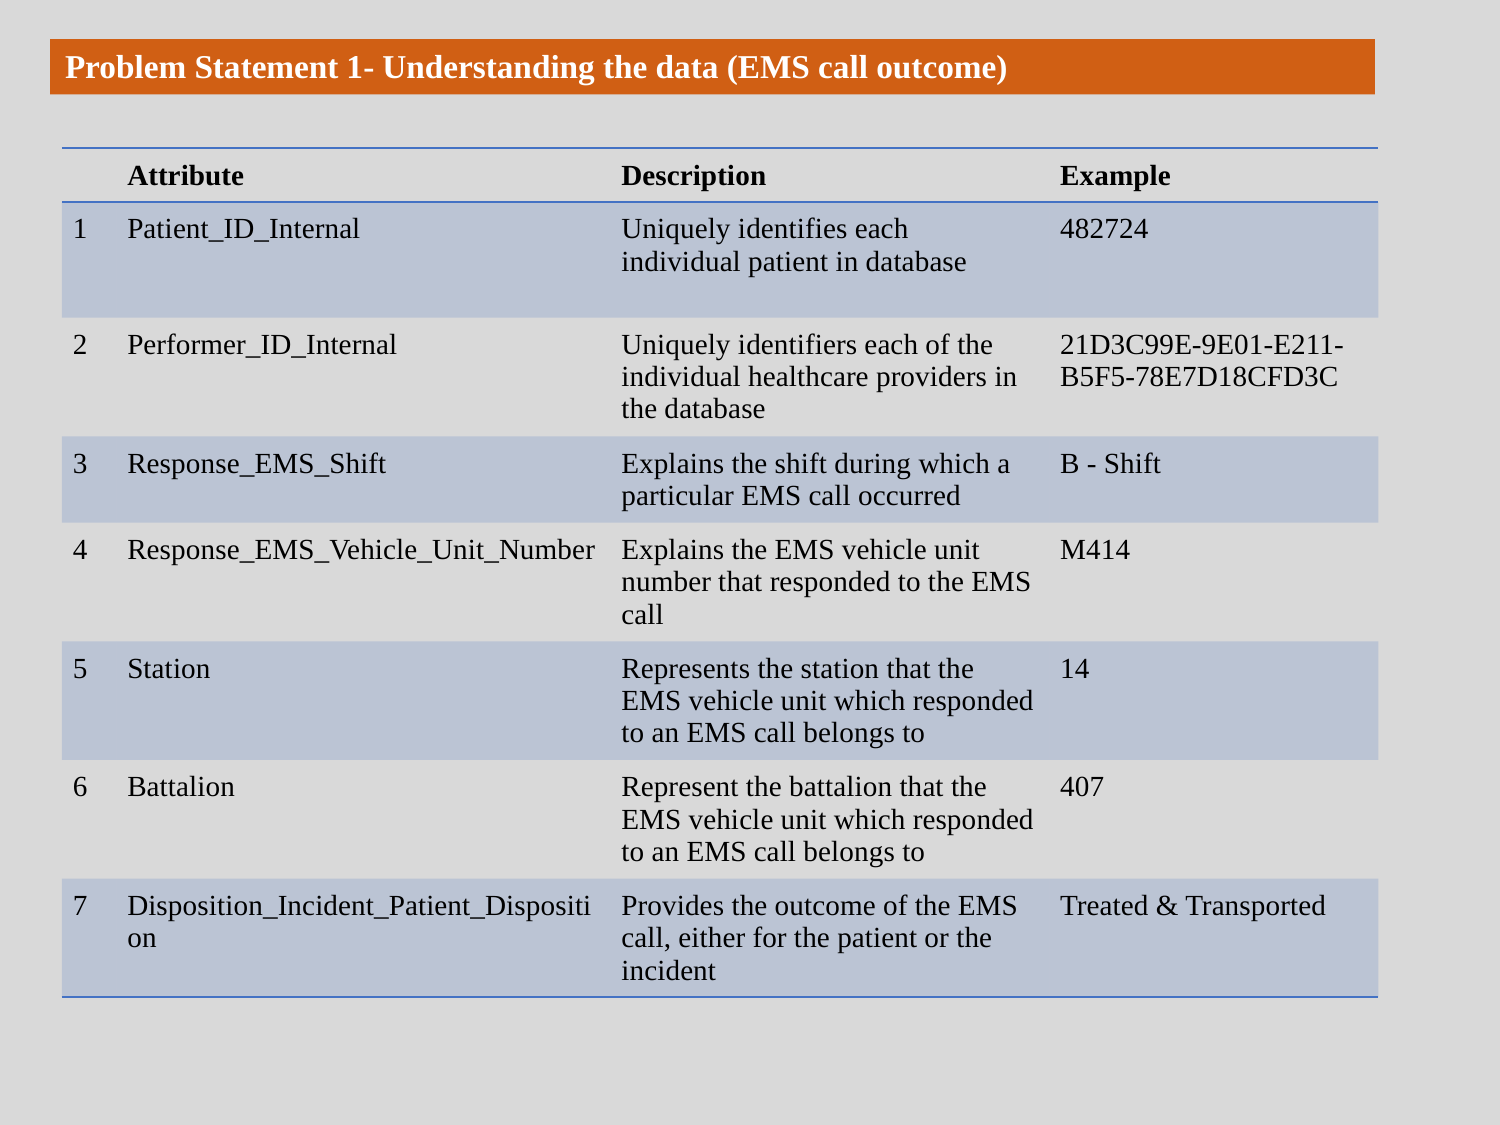

Problem Statement 1- Understanding the data (EMS call outcome)
|  | Attribute | Description | Example |
| --- | --- | --- | --- |
| 1 | Patient\_ID\_Internal | Uniquely identifies each  individual patient in database | 482724 |
| 2 | Performer\_ID\_Internal | Uniquely identifiers each of the individual healthcare providers in the database | 21D3C99E-9E01-E211-B5F5-78E7D18CFD3C |
| 3 | Response\_EMS\_Shift | Explains the shift during which a particular EMS call occurred | B - Shift |
| 4 | Response\_EMS\_Vehicle\_Unit\_Number | Explains the EMS vehicle unit number that responded to the EMS call | M414 |
| 5 | Station | Represents the station that the EMS vehicle unit which responded to an EMS call belongs to | 14 |
| 6 | Battalion | Represent the battalion that the EMS vehicle unit which responded to an EMS call belongs to | 407 |
| 7 | Disposition\_Incident\_Patient\_Disposition | Provides the outcome of the EMS call, either for the patient or the incident | Treated & Transported |